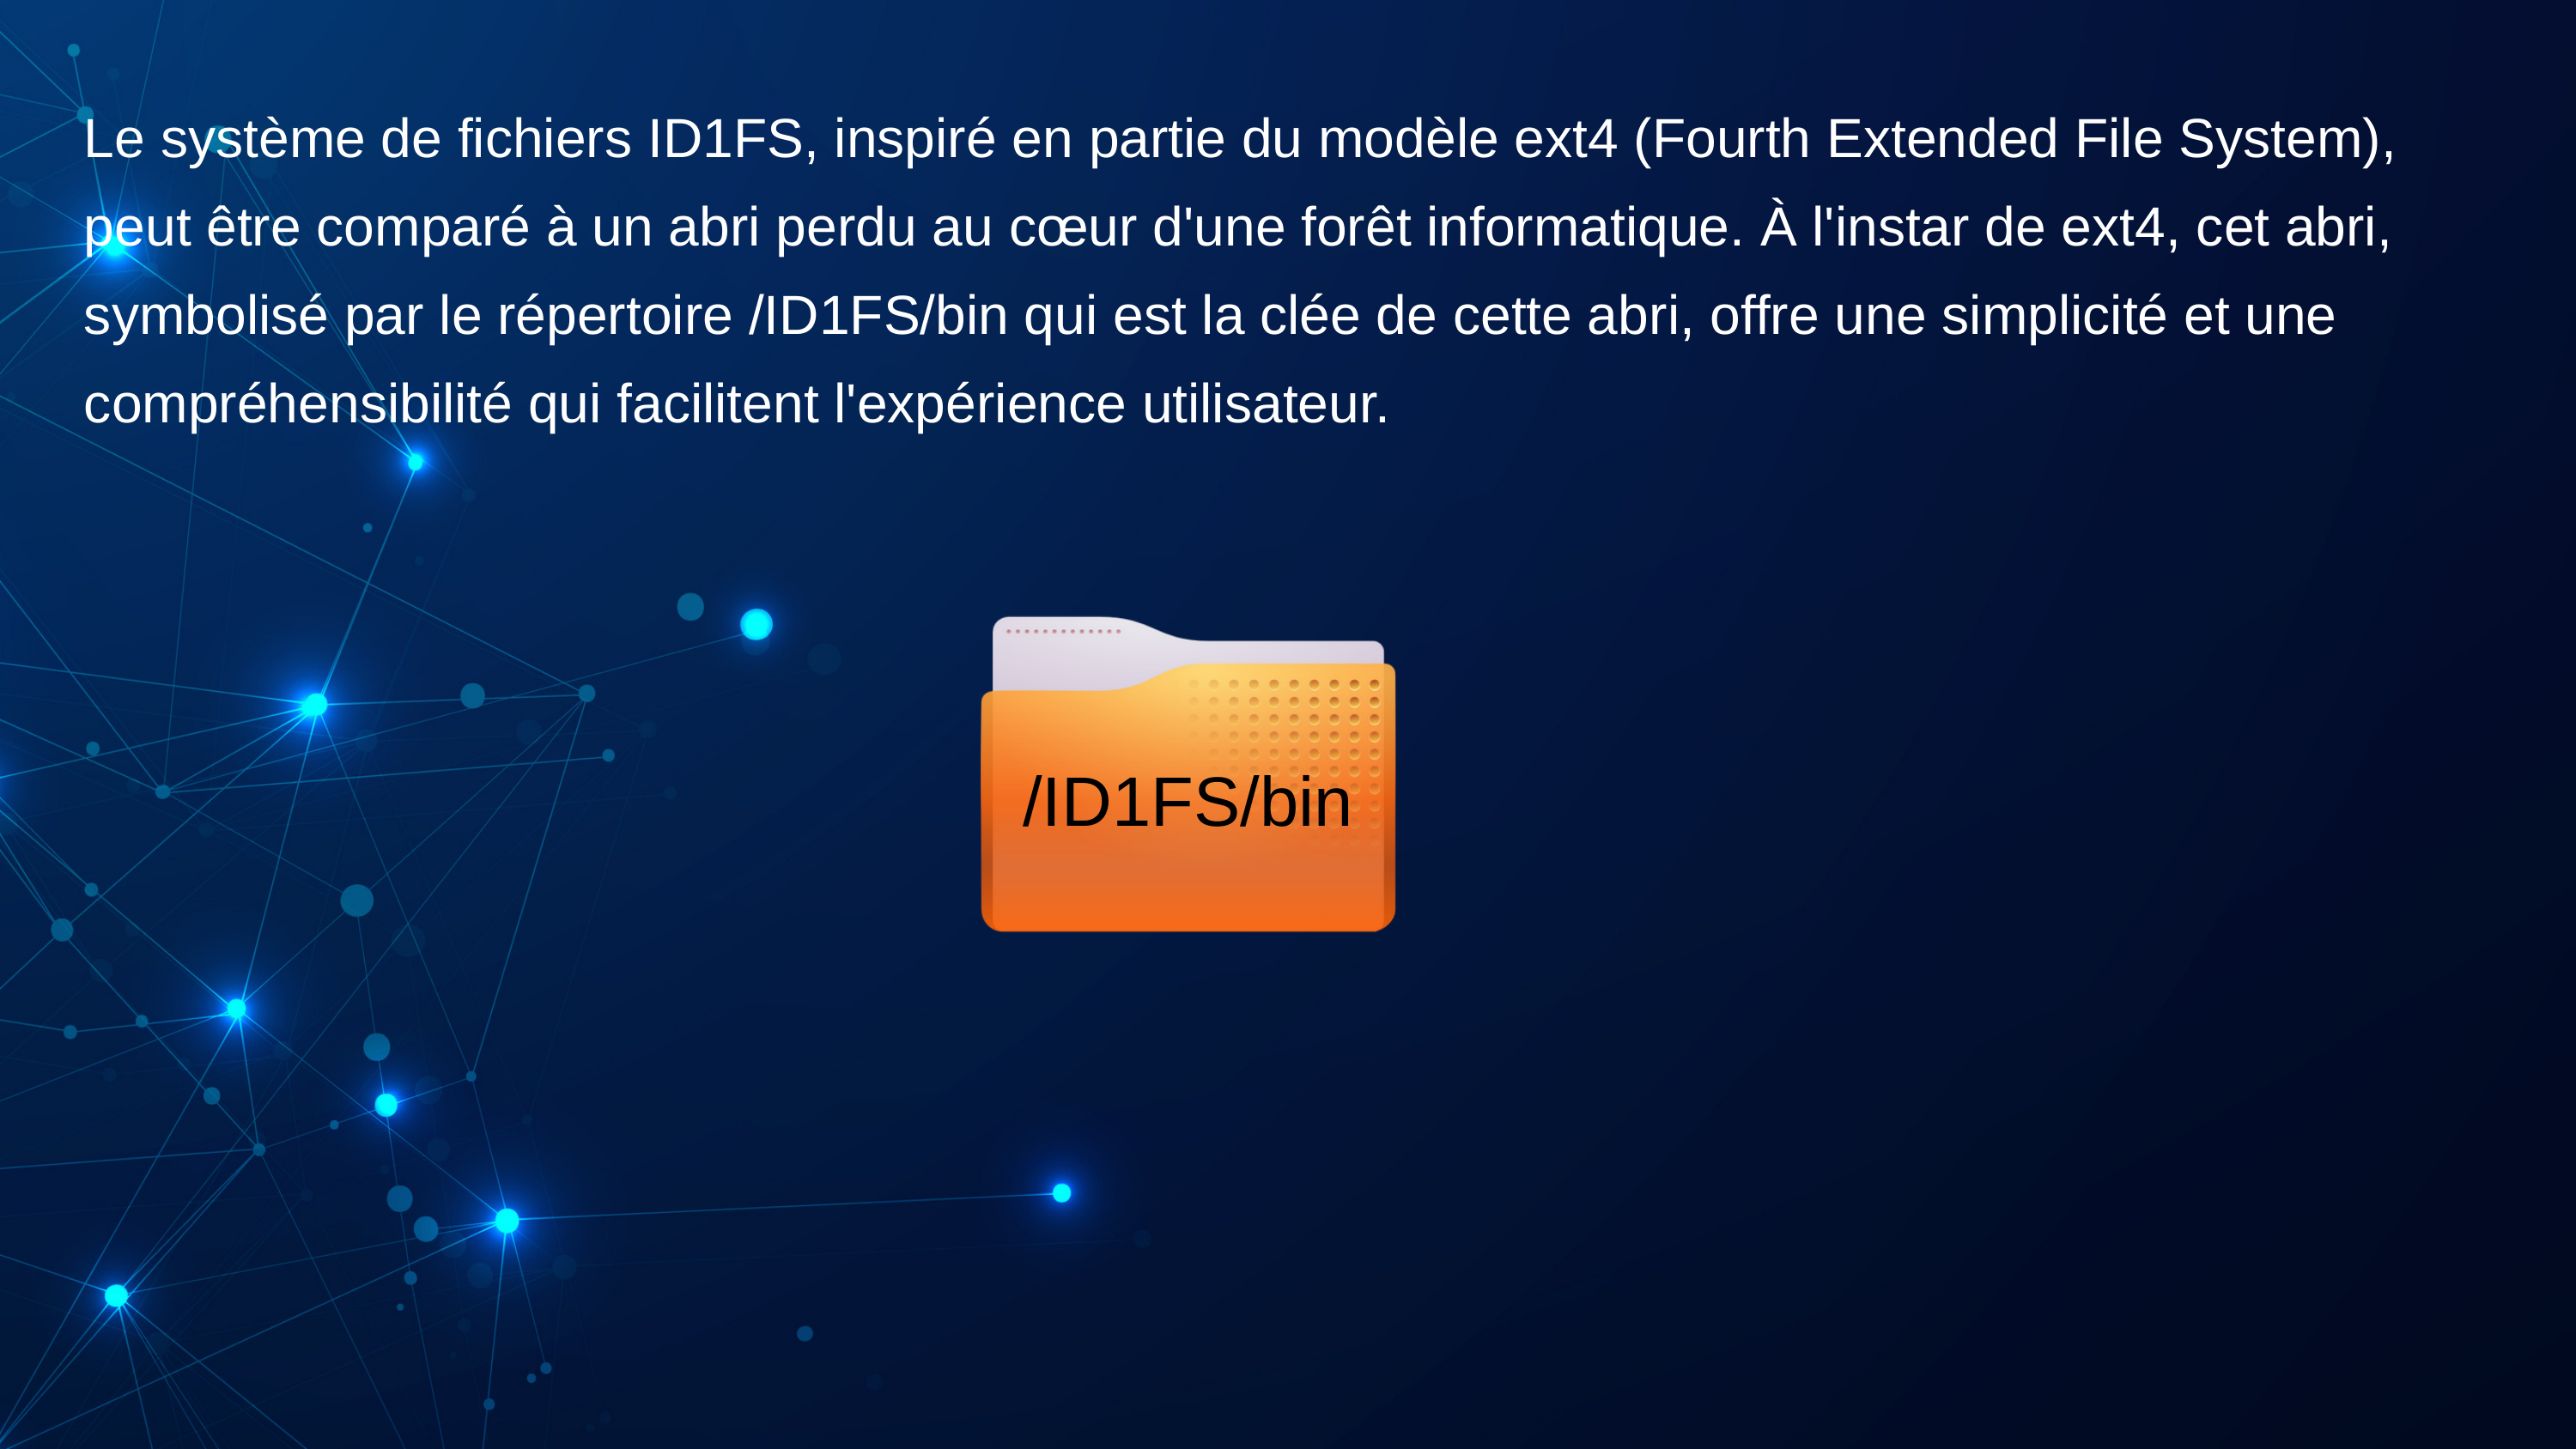

Le système de fichiers ID1FS, inspiré en partie du modèle ext4 (Fourth Extended File System), peut être comparé à un abri perdu au cœur d'une forêt informatique. À l'instar de ext4, cet abri, symbolisé par le répertoire /ID1FS/bin qui est la clée de cette abri, offre une simplicité et une compréhensibilité qui facilitent l'expérience utilisateur.

/ID1FS/bin